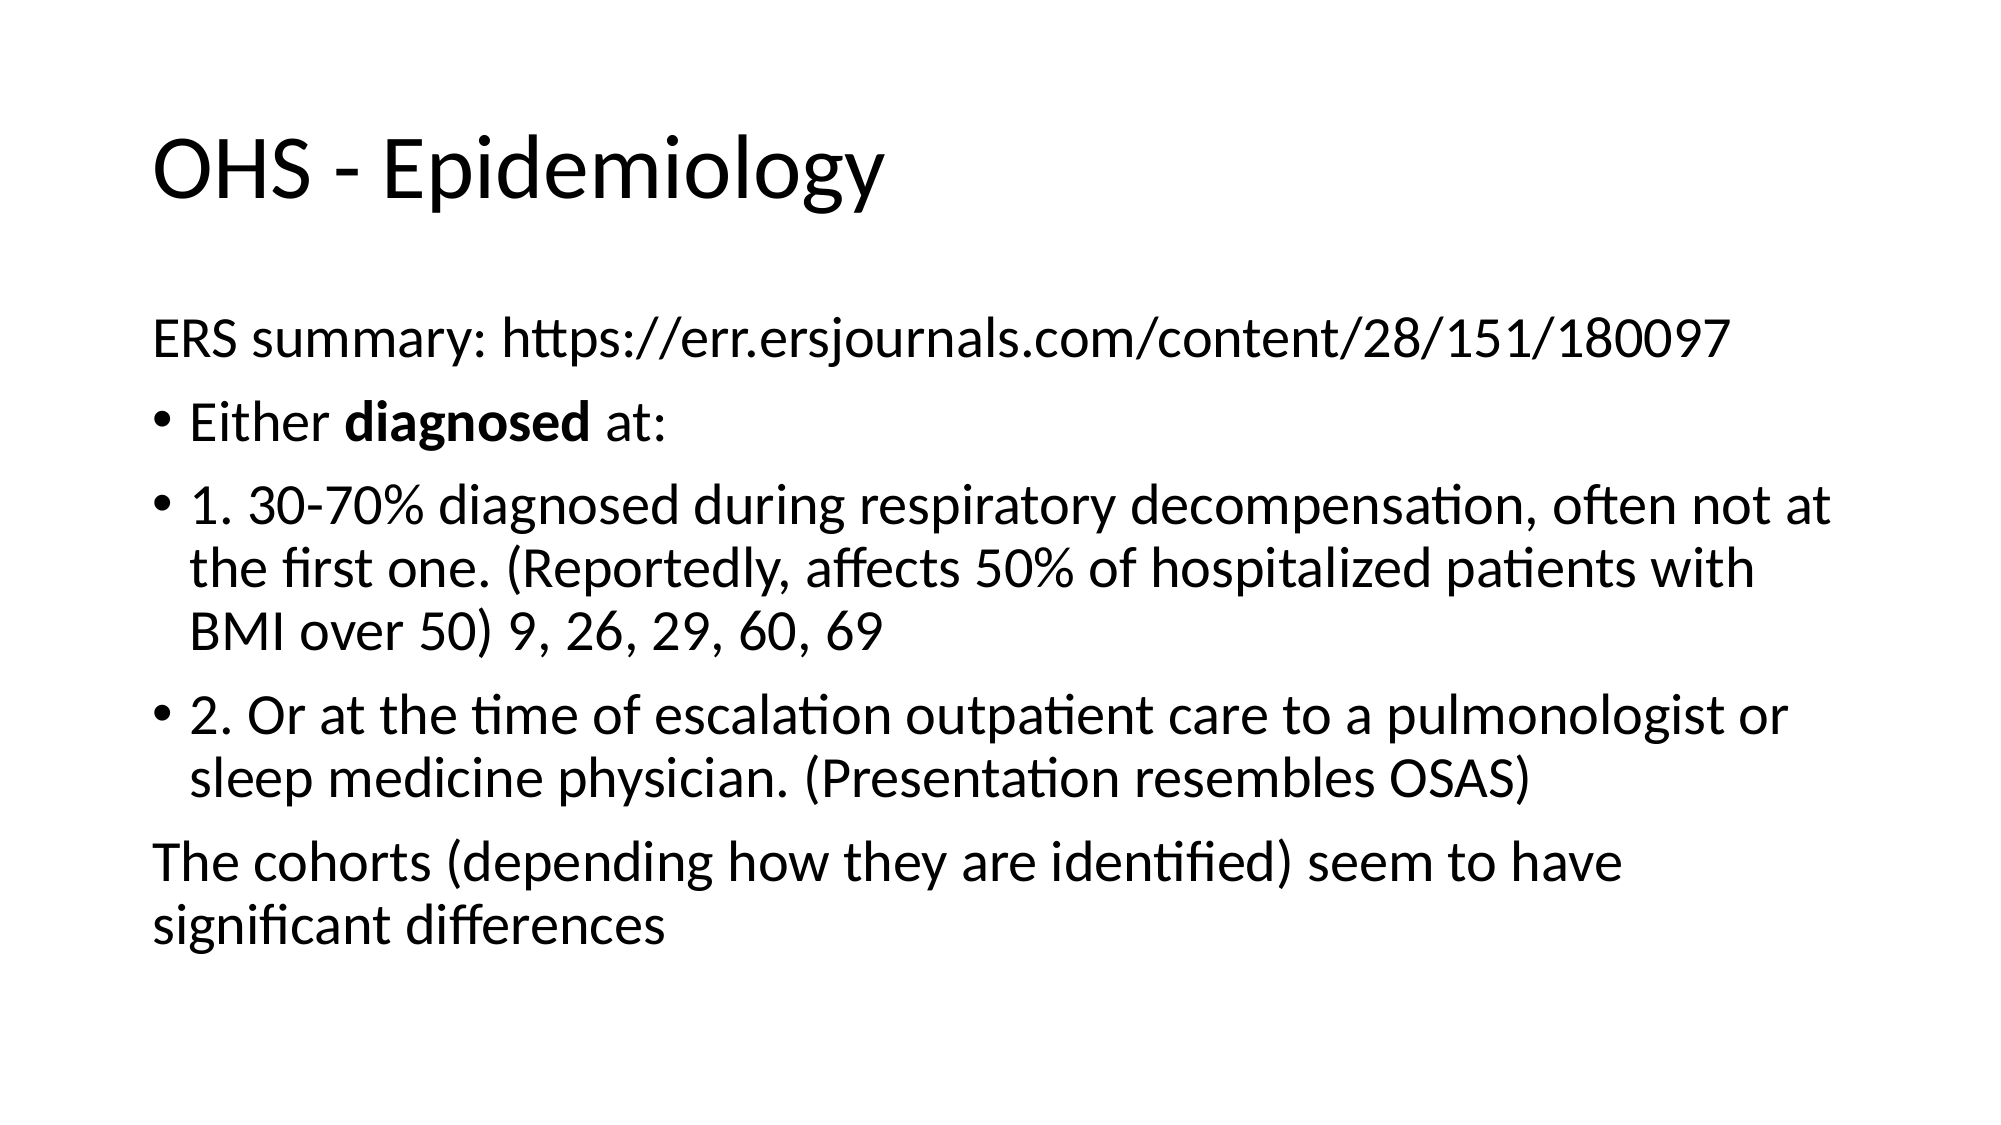

# OHS - Epidemiology
ERS summary: https://err.ersjournals.com/content/28/151/180097
Either diagnosed at:
1. 30-70% diagnosed during respiratory decompensation, often not at the first one. (Reportedly, affects 50% of hospitalized patients with BMI over 50) 9, 26, 29, 60, 69
2. Or at the time of escalation outpatient care to a pulmonologist or sleep medicine physician. (Presentation resembles OSAS)
The cohorts (depending how they are identified) seem to have significant differences